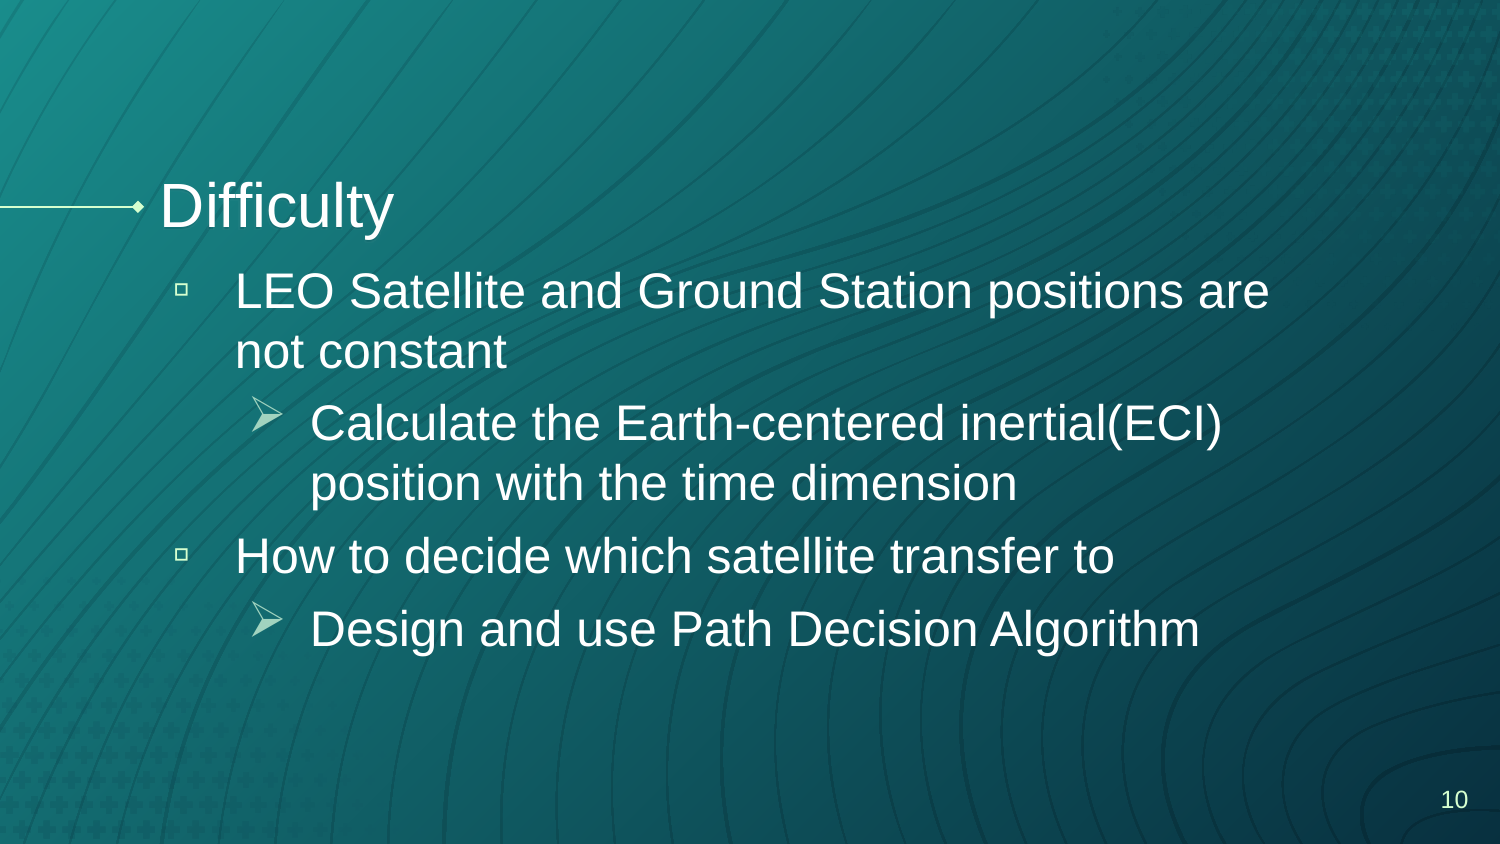

# Difficulty
LEO Satellite and Ground Station positions are not constant
Calculate the Earth-centered inertial(ECI) position with the time dimension
How to decide which satellite transfer to
Design and use Path Decision Algorithm

10